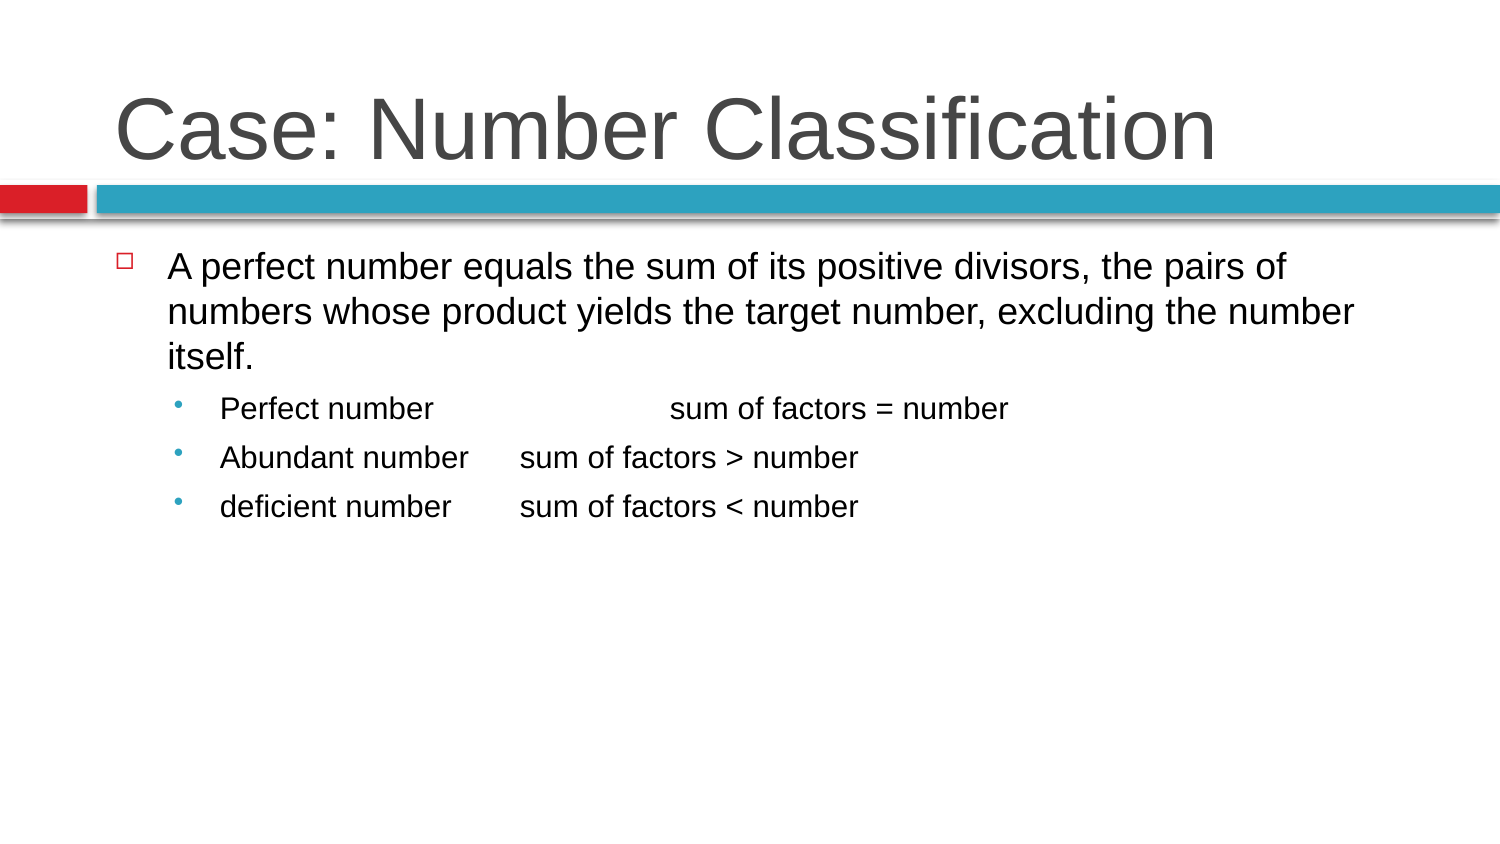

# Case: Number Classification
A perfect number equals the sum of its positive divisors, the pairs of numbers whose product yields the target number, excluding the number itself.
Perfect number		sum of factors = number
Abundant number	sum of factors > number
deficient number	sum of factors < number